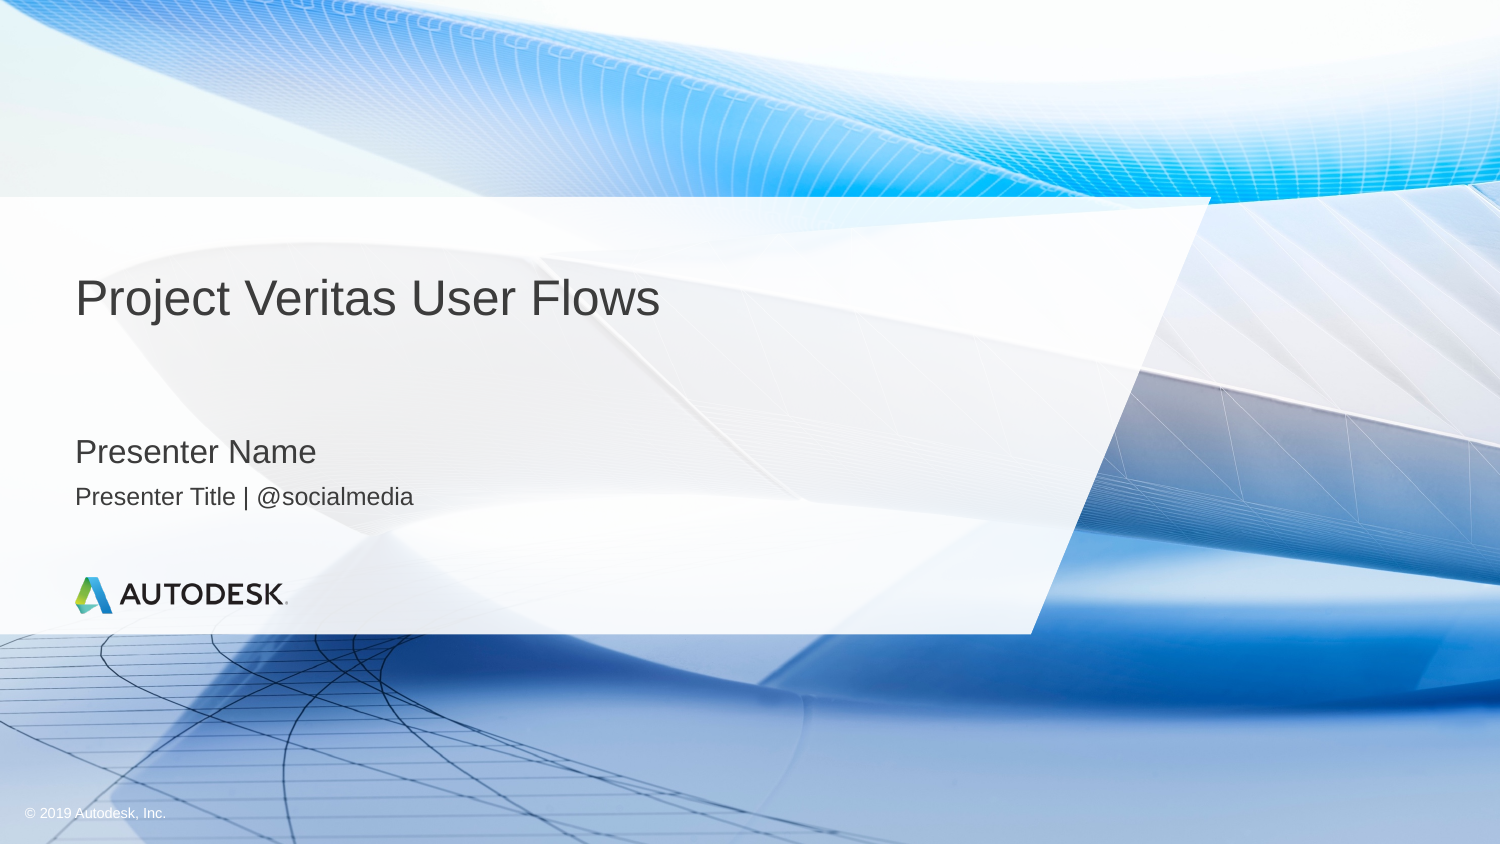

# Project Veritas User Flows
Presenter Name
Presenter Title | @socialmedia